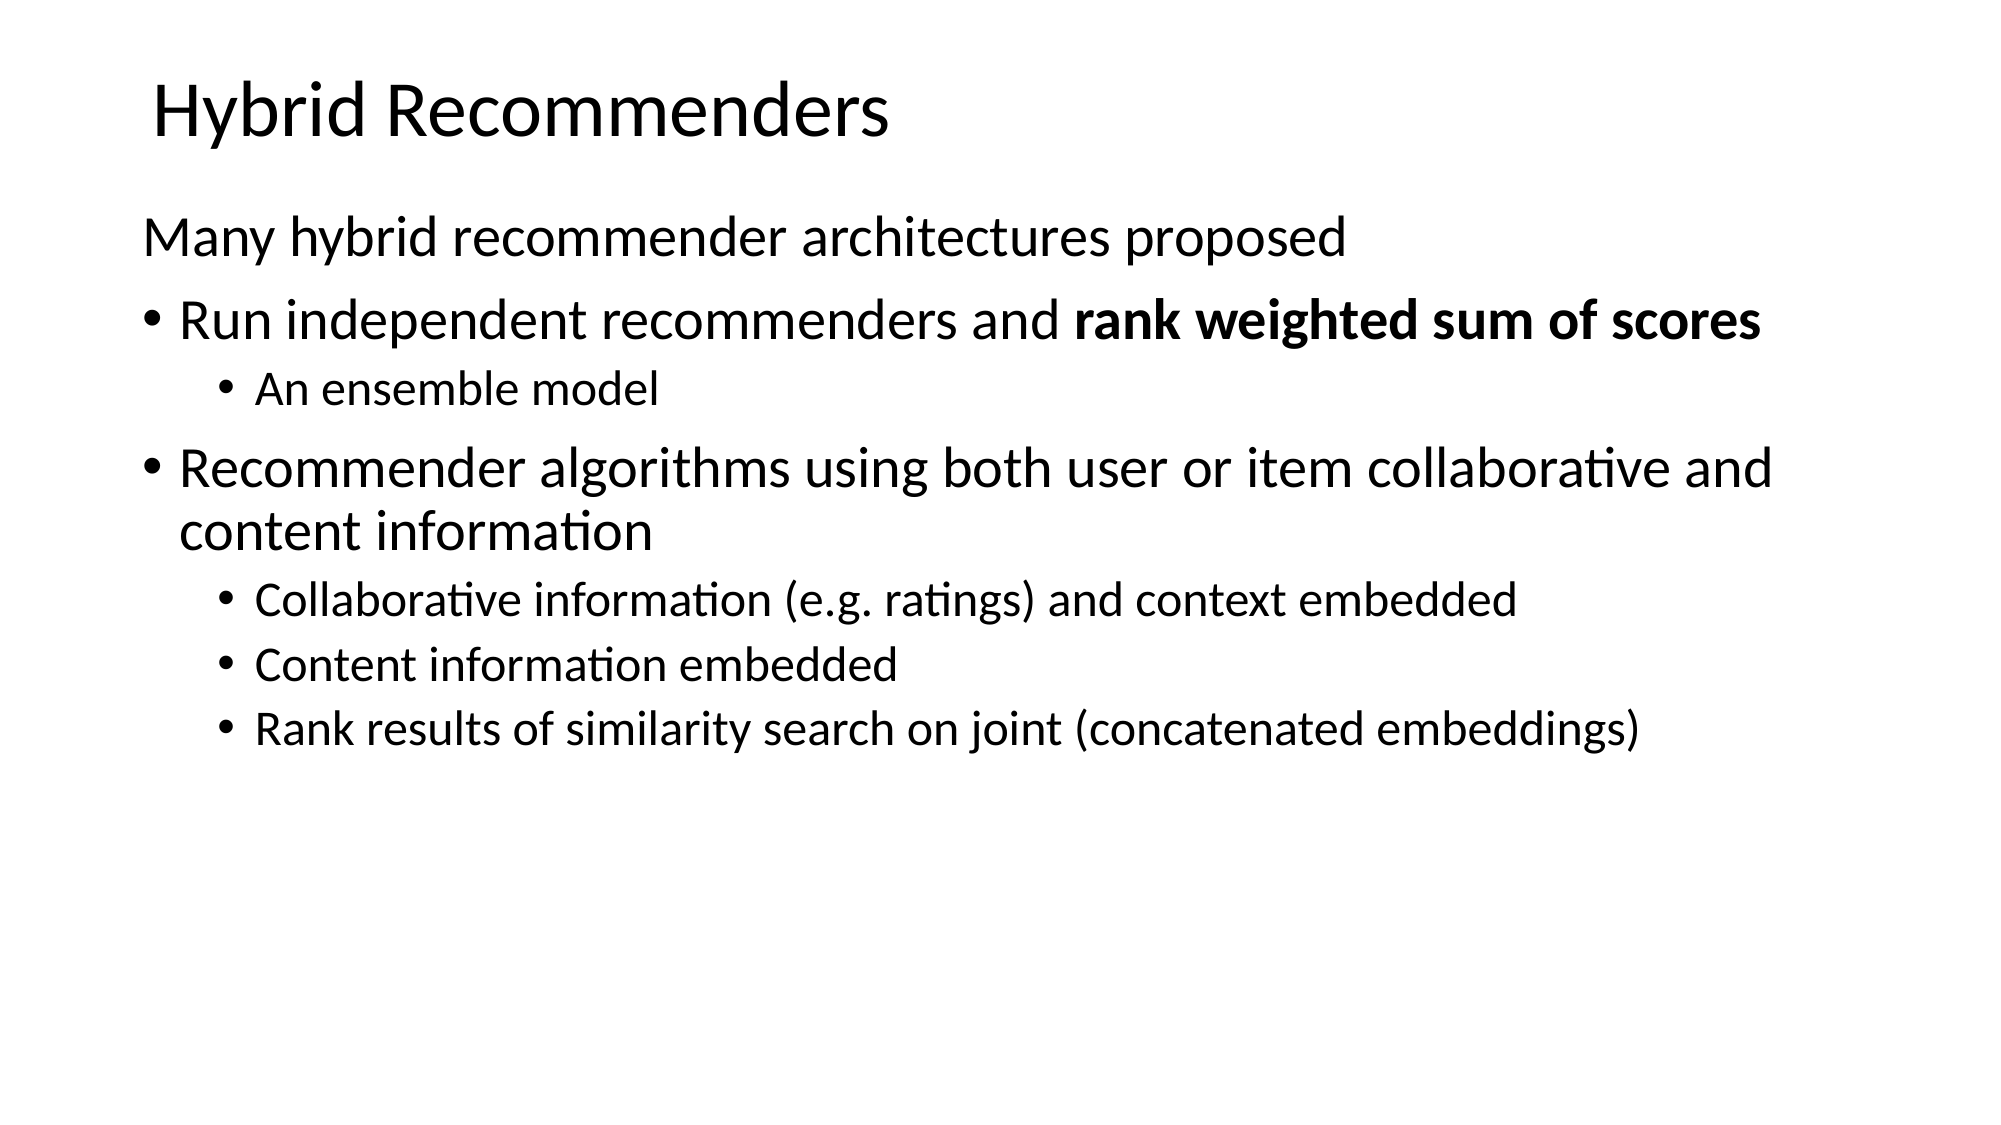

# Hybrid Recommenders
Many hybrid recommender architectures proposed
Run independent recommenders and rank weighted sum of scores
An ensemble model
Recommender algorithms using both user or item collaborative and content information
Collaborative information (e.g. ratings) and context embedded
Content information embedded
Rank results of similarity search on joint (concatenated embeddings)